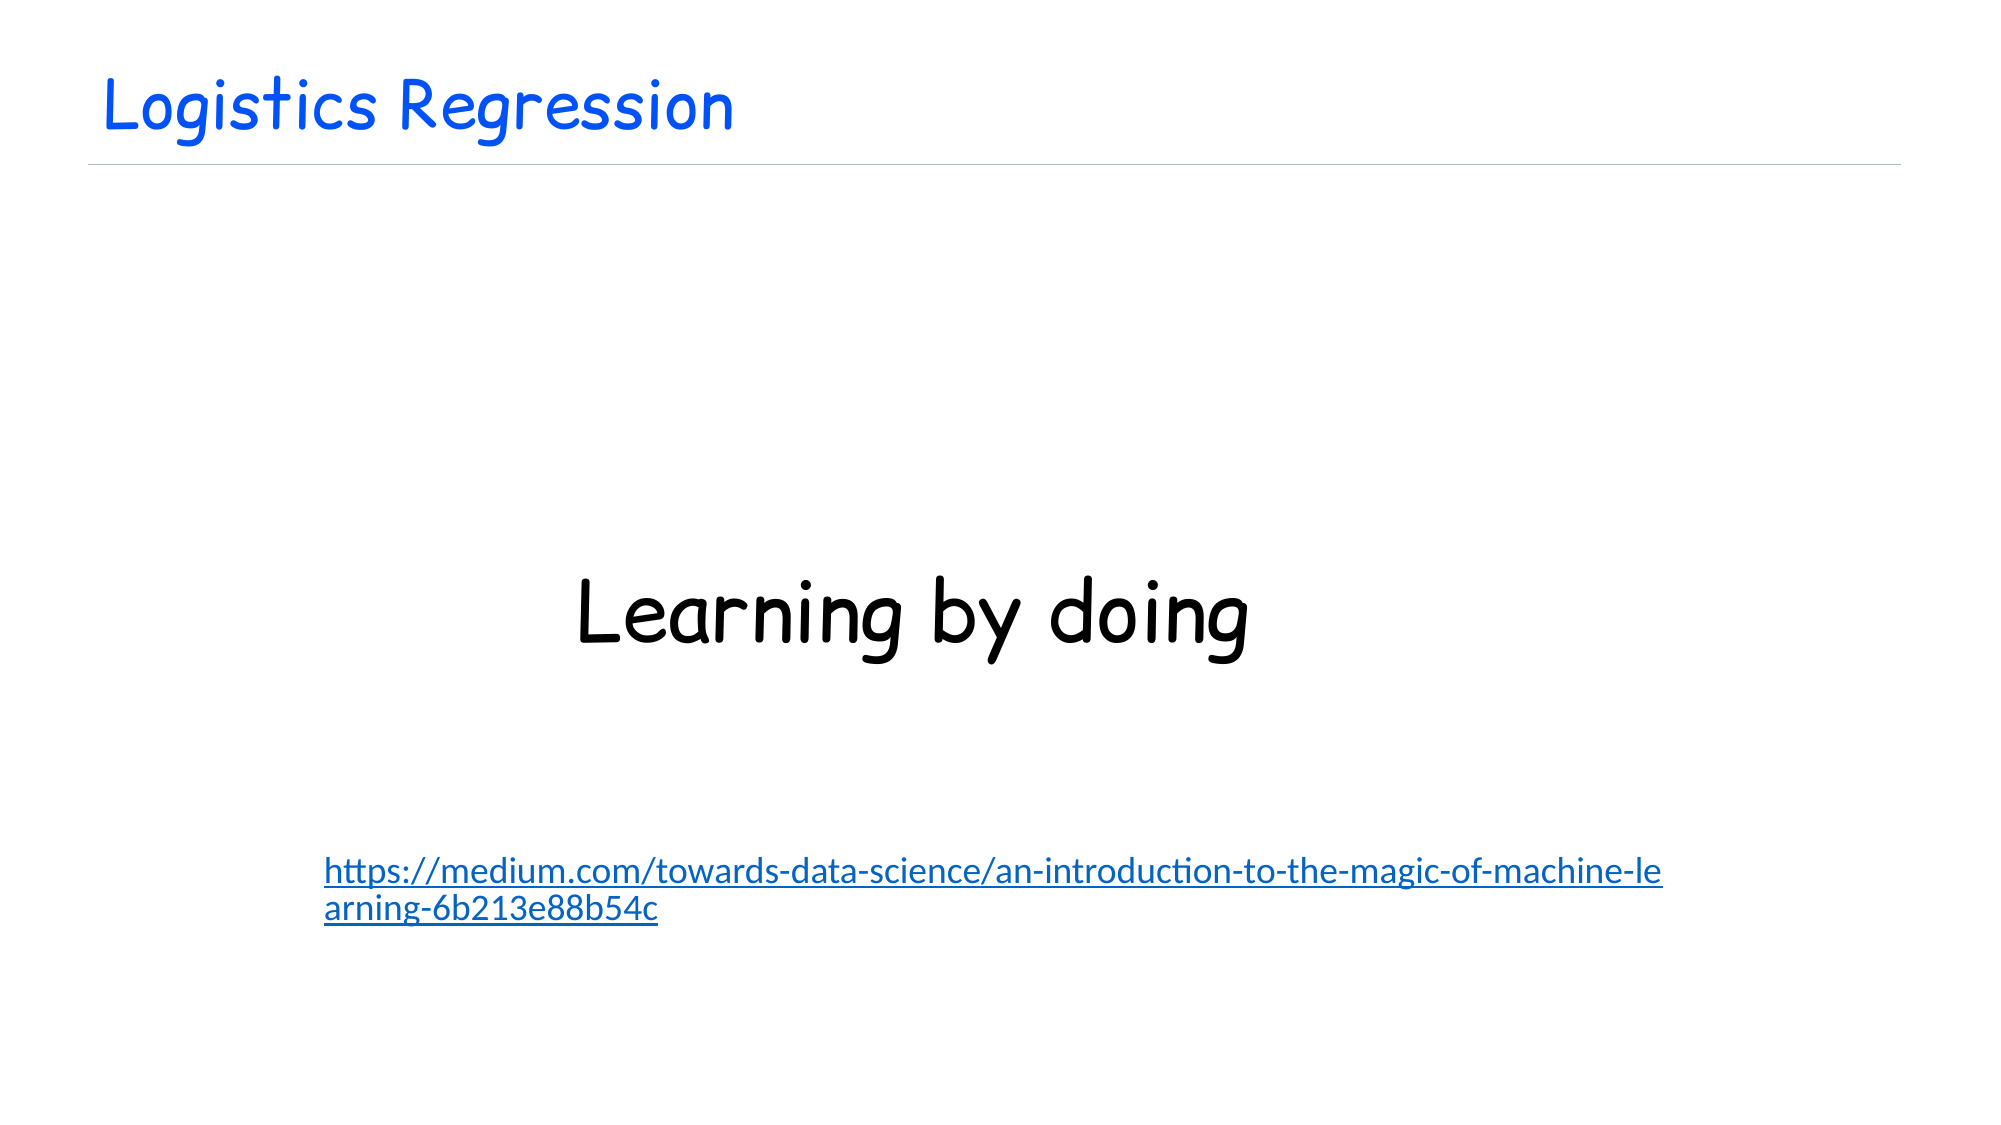

# Logistics Regression
Learning by doing
https://medium.com/towards-data-science/an-introduction-to-the-magic-of-machine-learning-6b213e88b54c